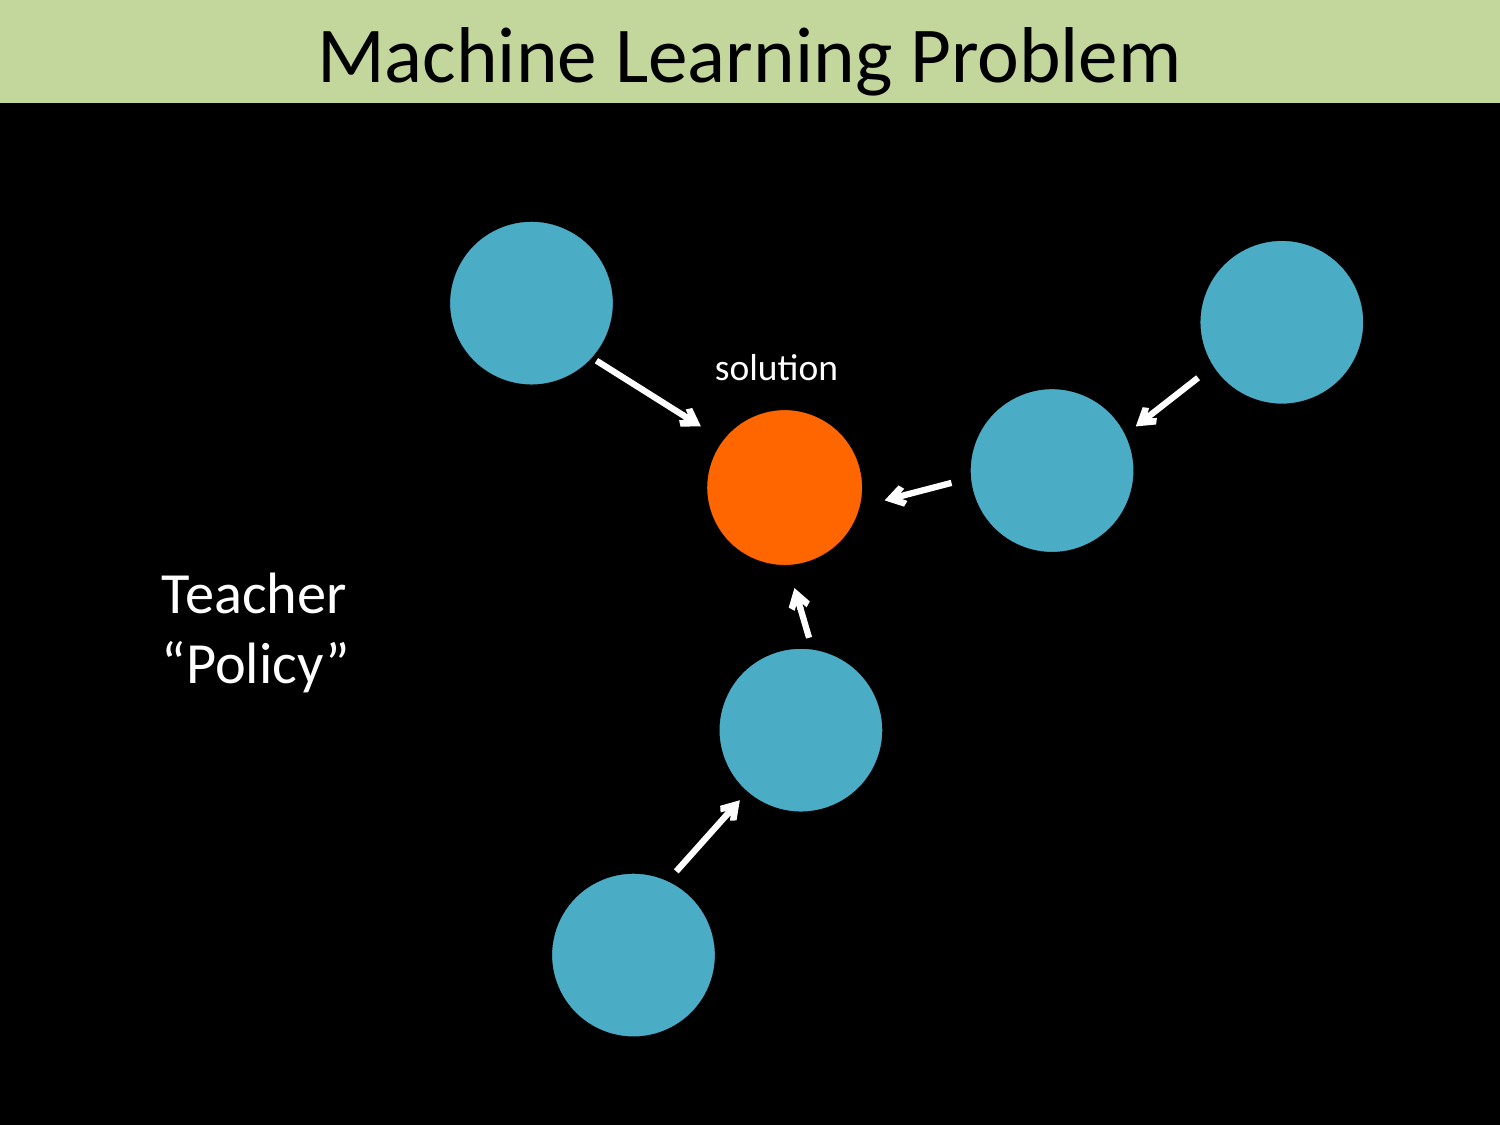

Machine Learning Problem
# Problem Solving Policy

solution

Teacher “Policy”